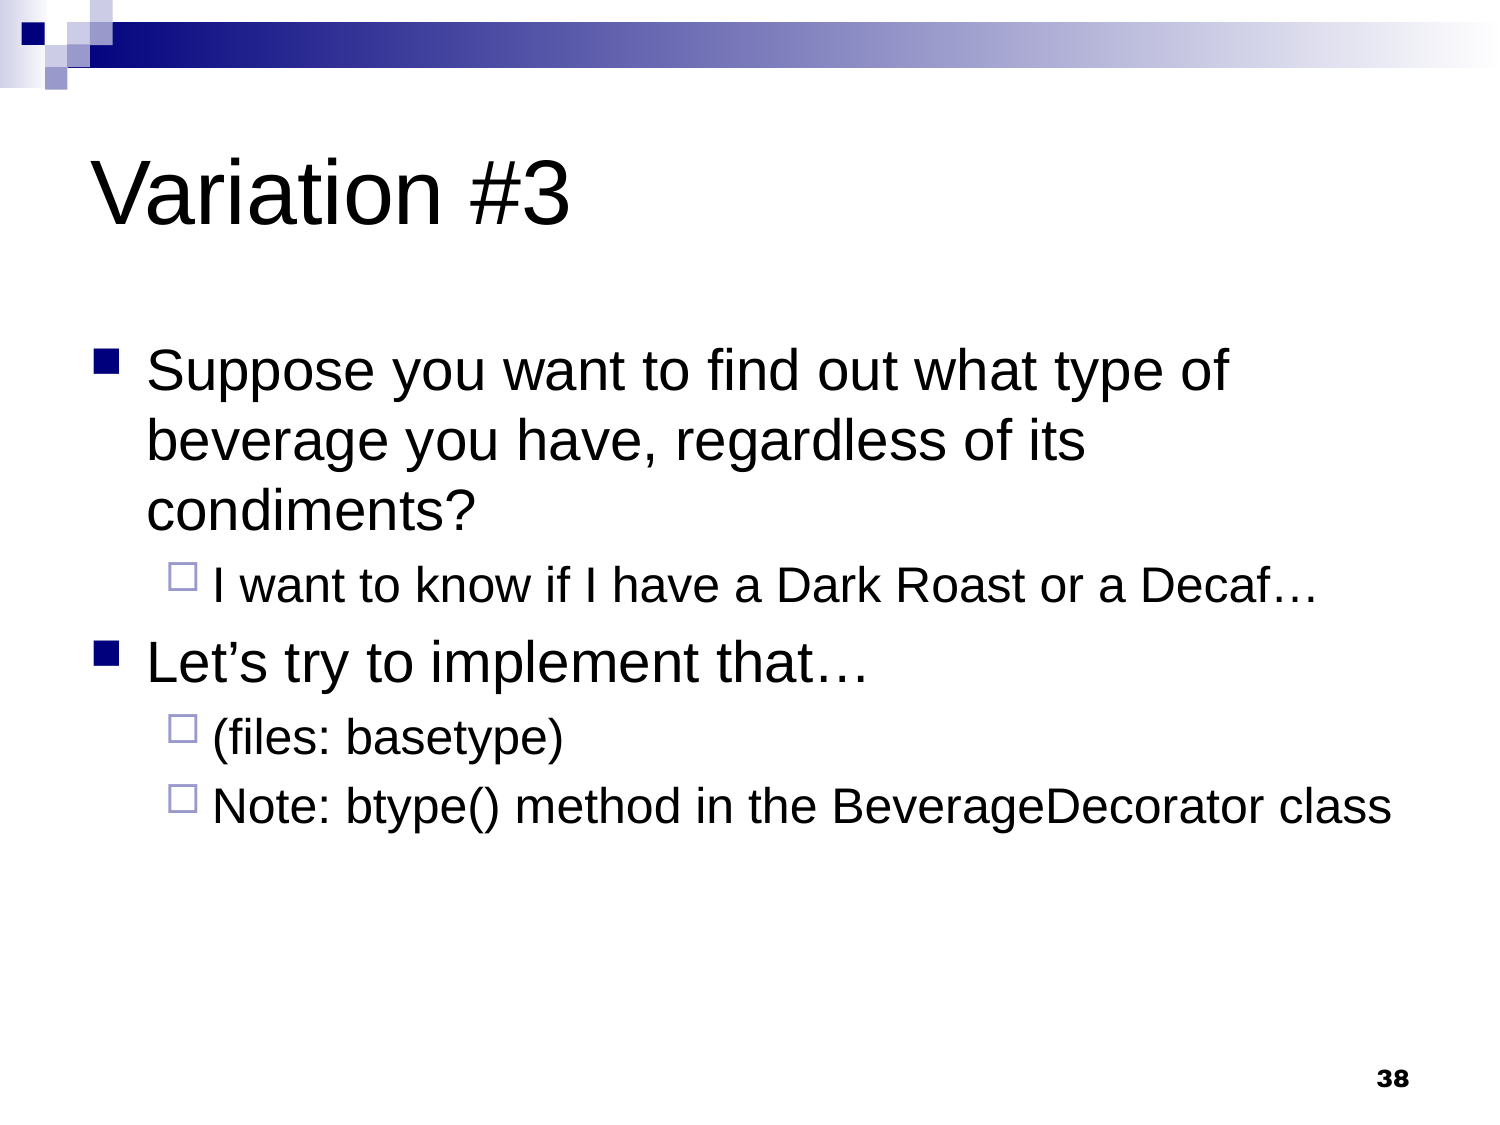

# Variation #3
Suppose you want to find out what type of beverage you have, regardless of its condiments?
I want to know if I have a Dark Roast or a Decaf…
Let’s try to implement that…
(files: basetype)
Note: btype() method in the BeverageDecorator class
38